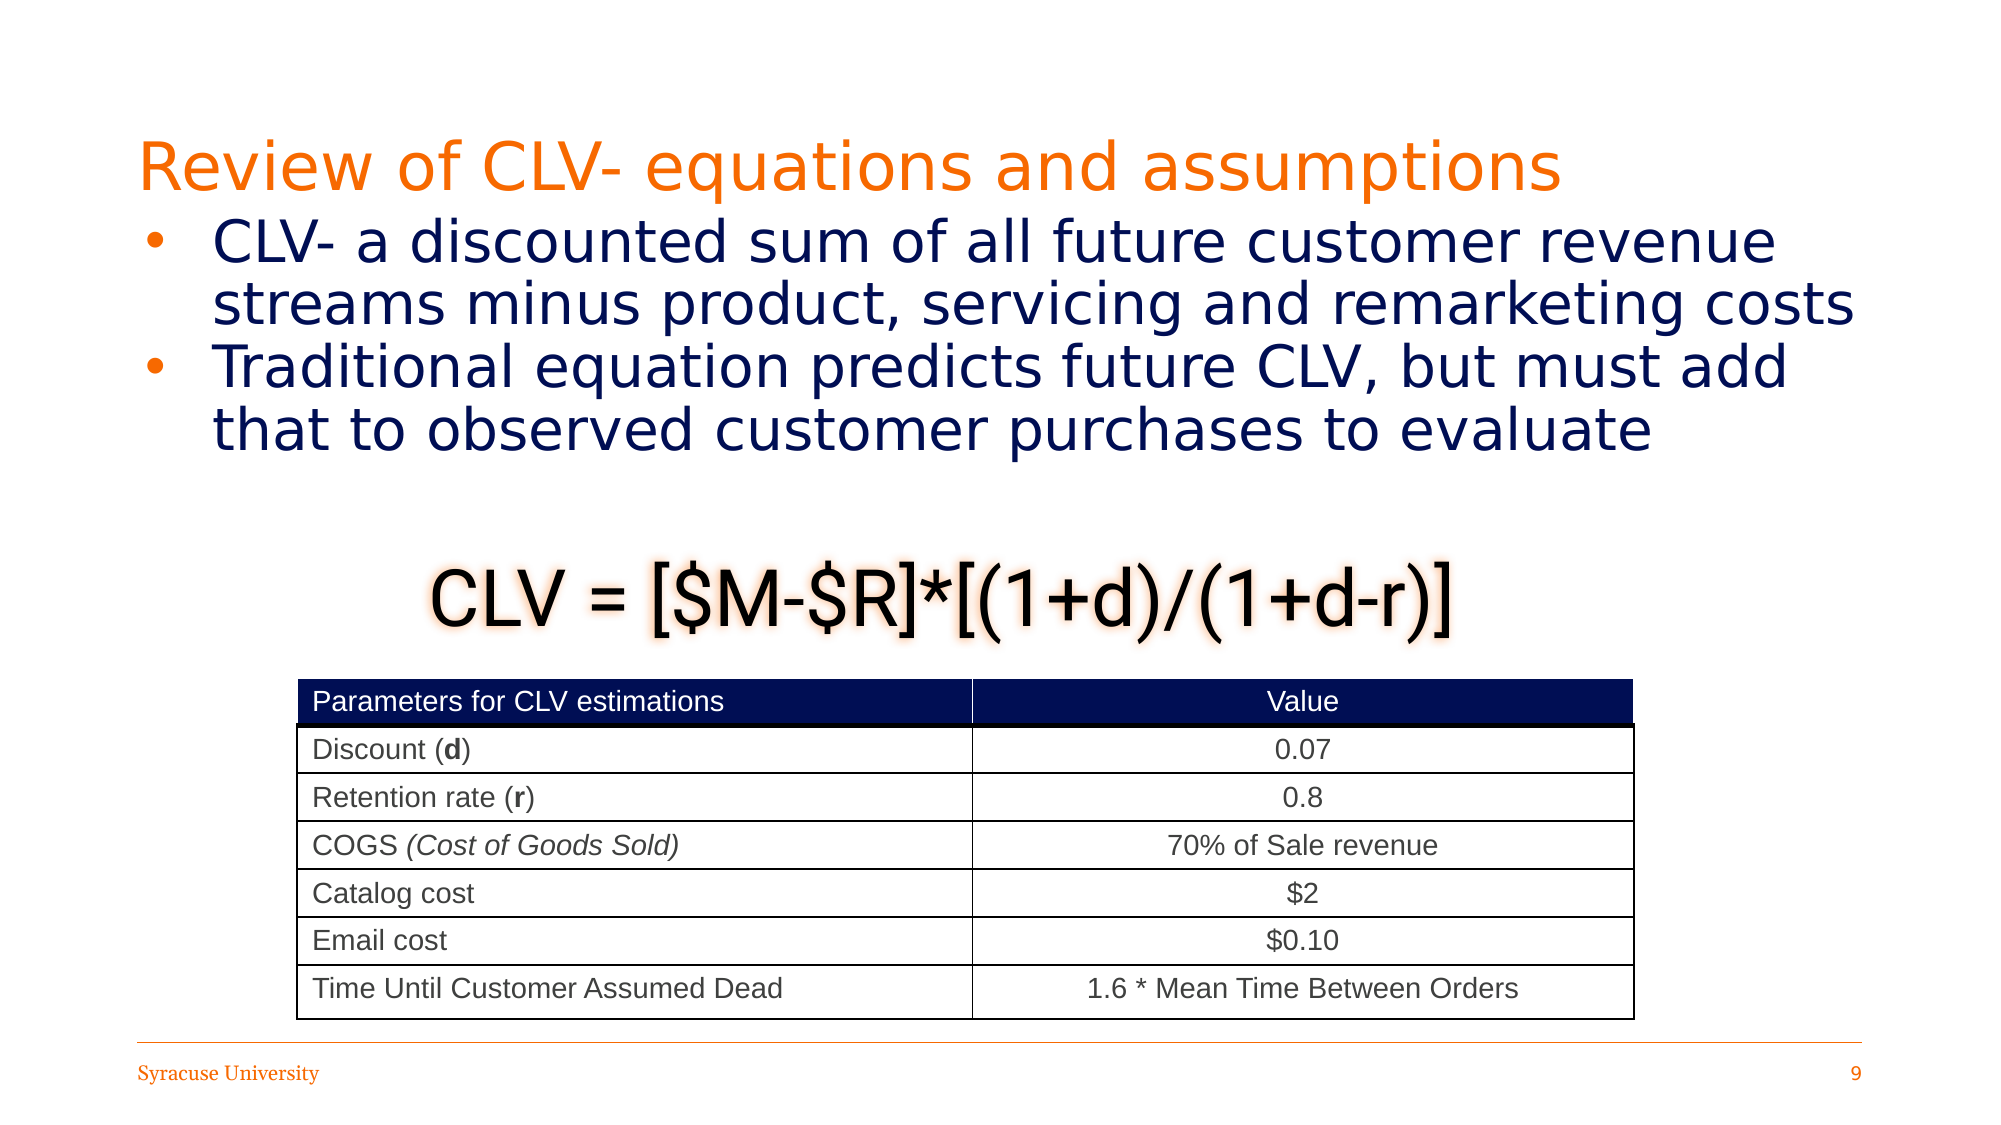

# Review of CLV- equations and assumptions
CLV- a discounted sum of all future customer revenue streams minus product, servicing and remarketing costs
Traditional equation predicts future CLV, but must add that to observed customer purchases to evaluate
CLV = [$M-$R]*[(1+d)/(1+d-r)]
| Parameters for CLV estimations | Value |
| --- | --- |
| Discount (d) | 0.07 |
| Retention rate (r) | 0.8 |
| COGS (Cost of Goods Sold) | 70% of Sale revenue |
| Catalog cost | $2 |
| Email cost | $0.10 |
| Time Until Customer Assumed Dead | 1.6 \* Mean Time Between Orders |